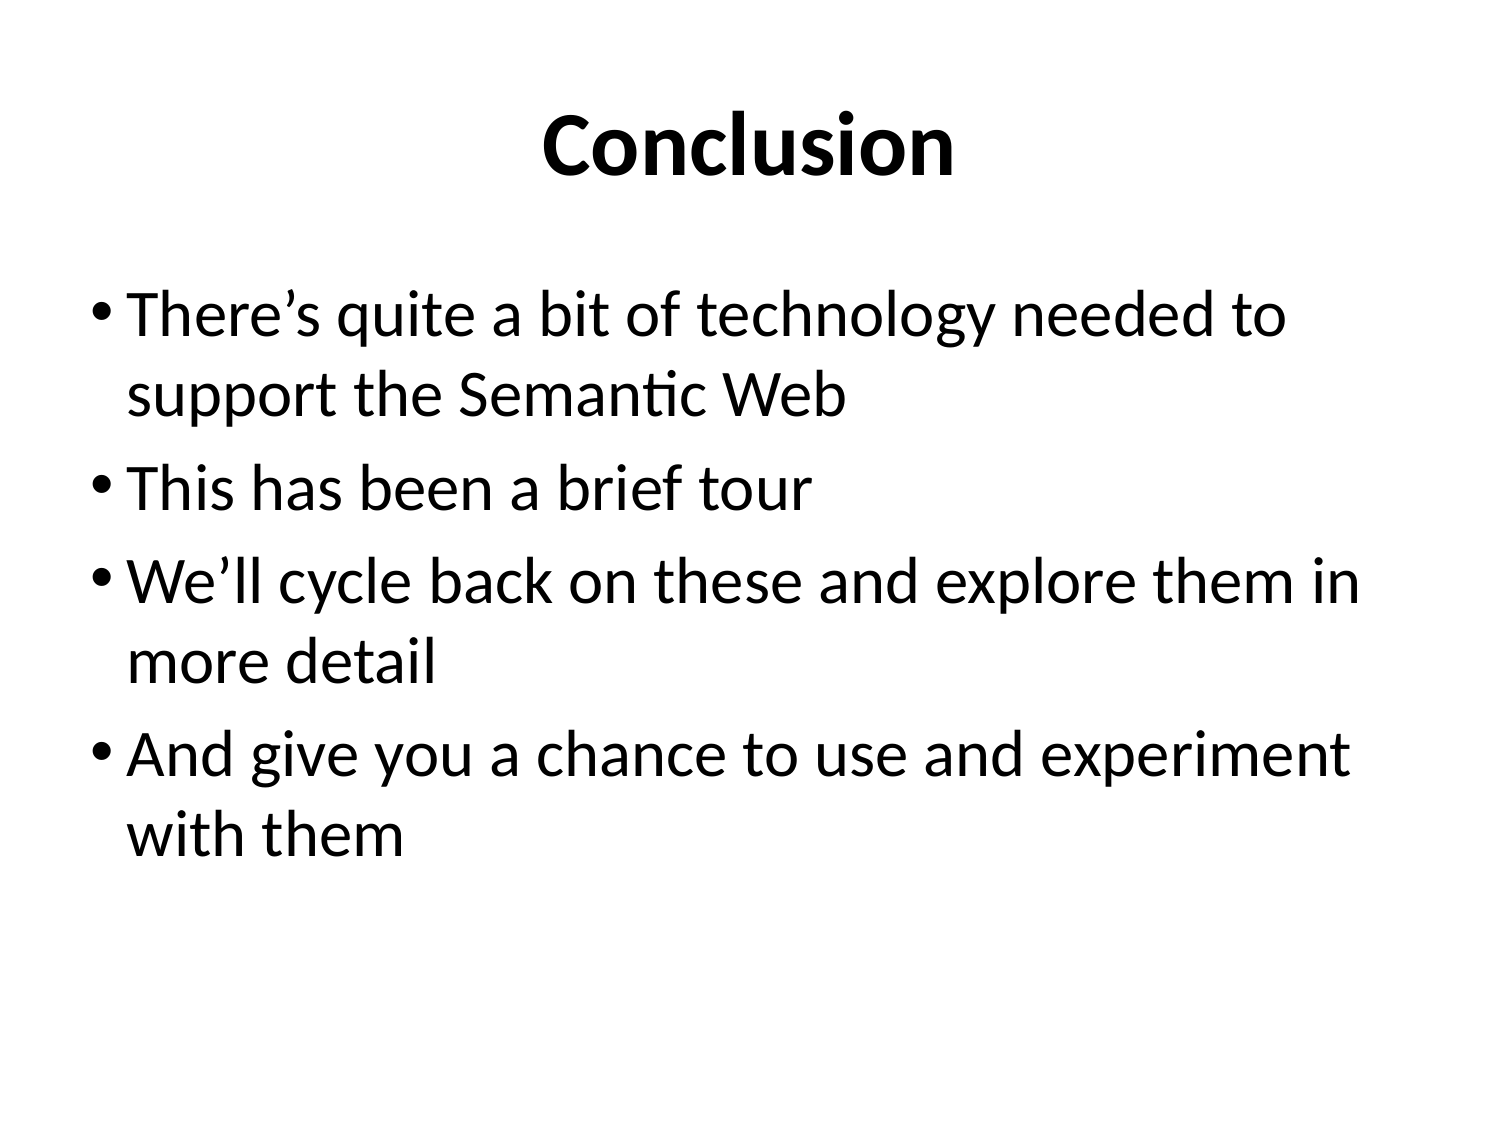

# Conclusion
There’s quite a bit of technology needed to support the Semantic Web
This has been a brief tour
We’ll cycle back on these and explore them in more detail
And give you a chance to use and experiment with them